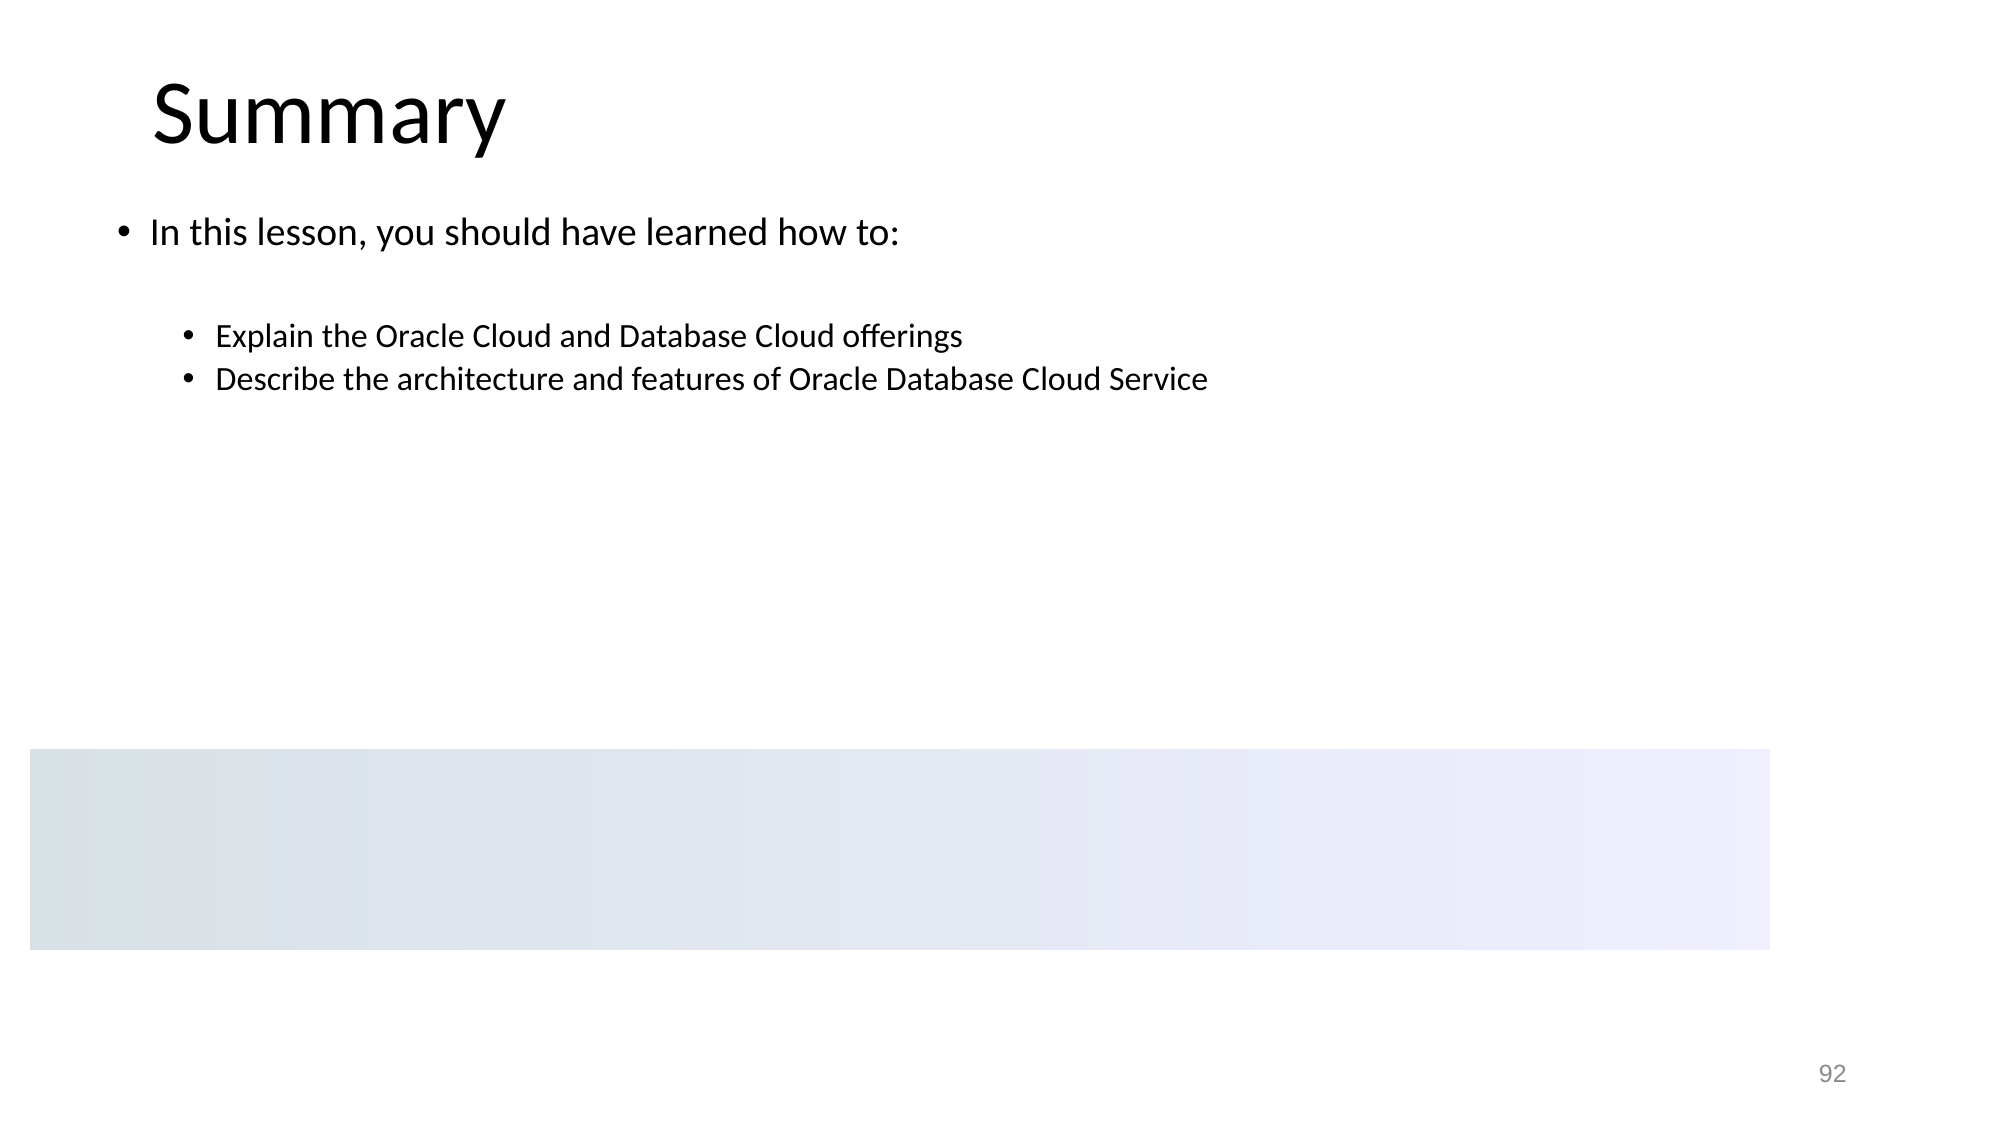

# Summary
In this lesson, you should have learned how to:

Explain the Oracle Cloud and Database Cloud offerings
Describe the architecture and features of Oracle Database Cloud Service

92